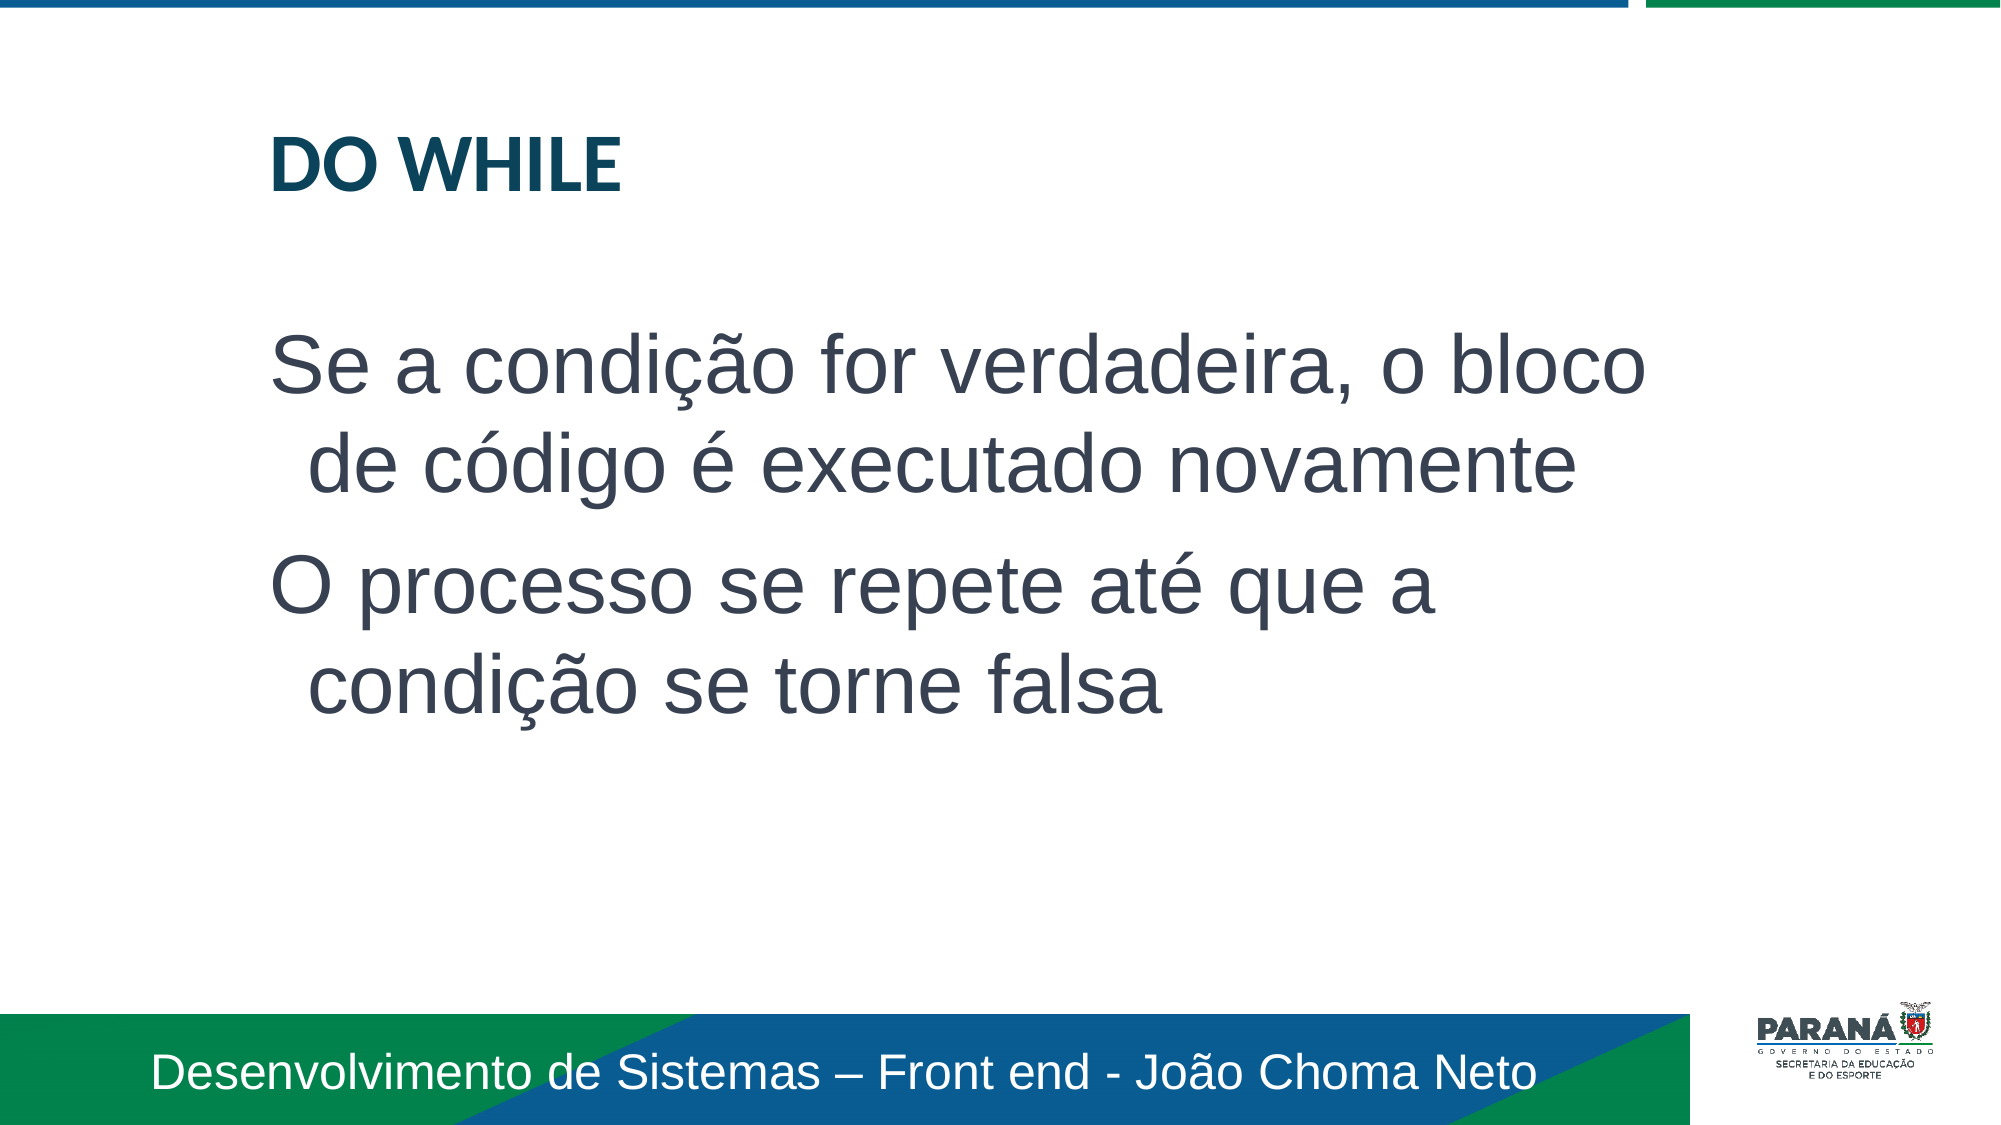

DO WHILE
Se a condição for verdadeira, o bloco de código é executado novamente
O processo se repete até que a condição se torne falsa